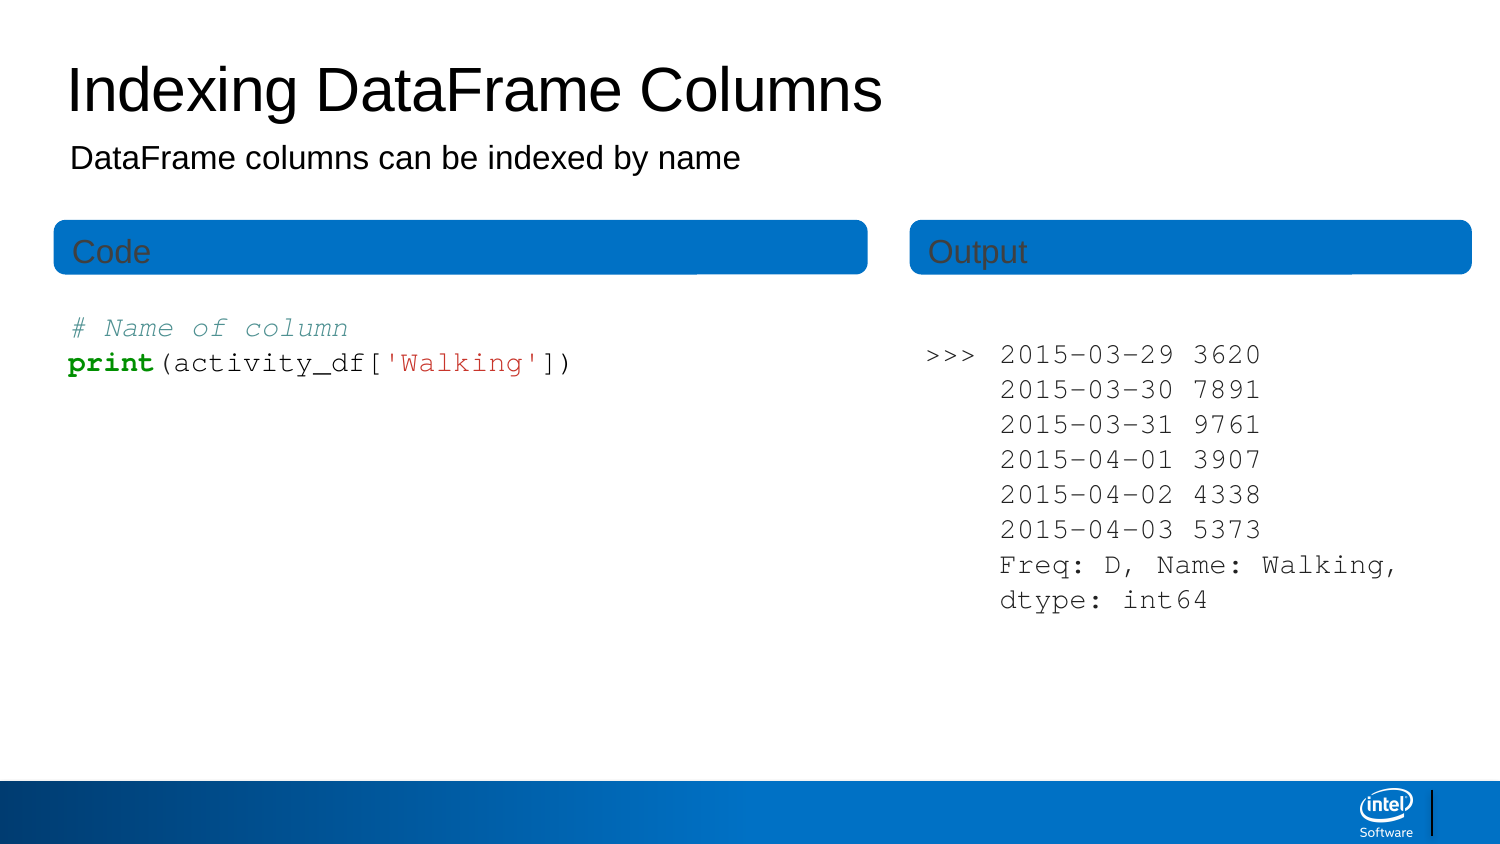

Indexing DataFrame Columns
DataFrame columns can be indexed by name
Code
Output
# Name of column
print(activity_df['Walking'])
>>>	2015-03-29 3620
	2015-03-30 7891
	2015-03-31 9761
	2015-04-01 3907
	2015-04-02 4338
	2015-04-03 5373
	Freq: D, Name: Walking,
	dtype: int64